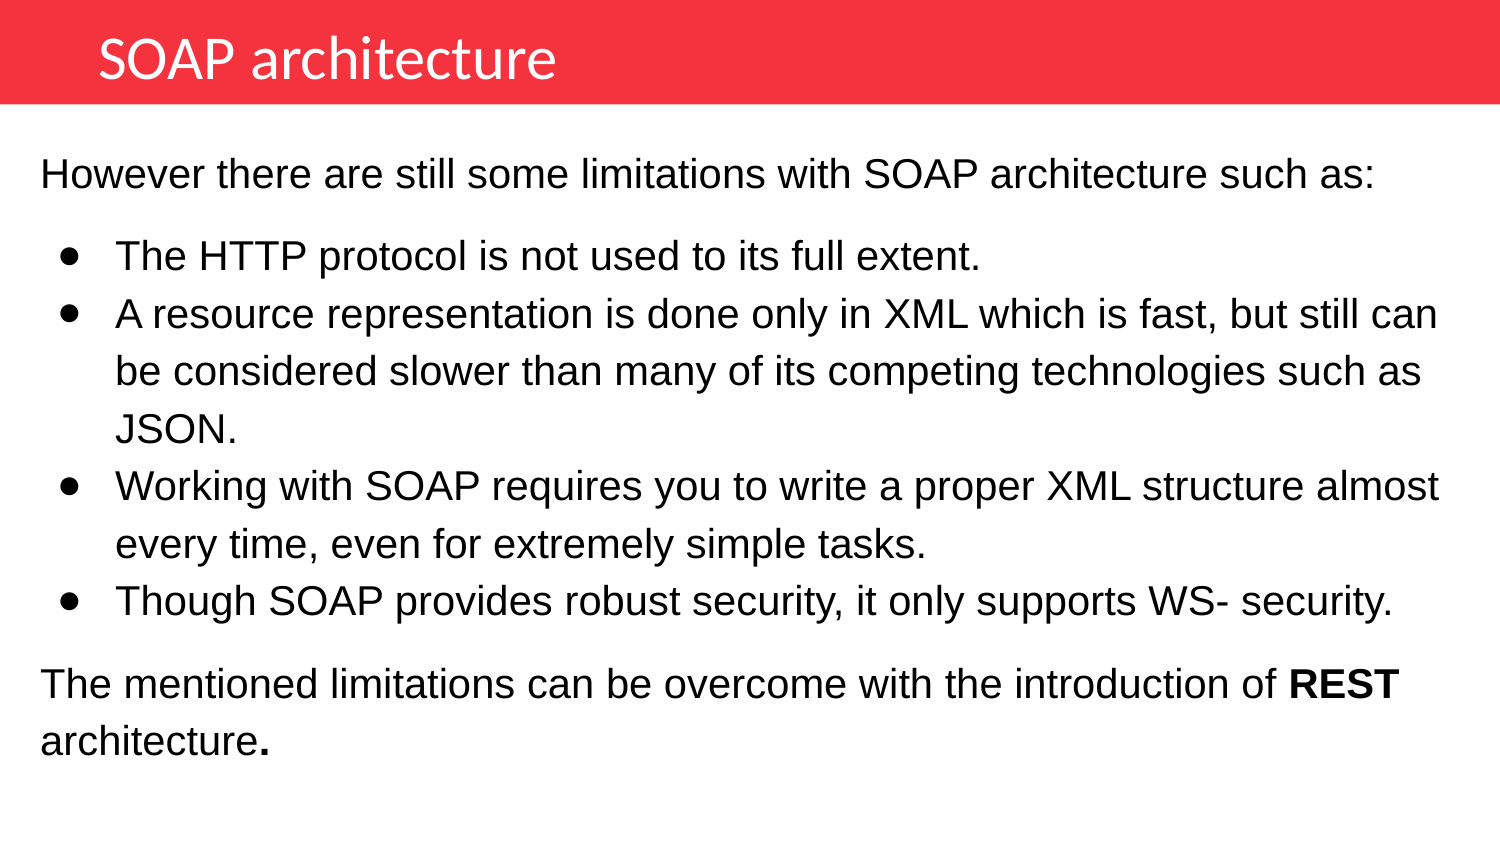

SOAP architecture

However there are still some limitations with SOAP architecture such as:
The HTTP protocol is not used to its full extent.
A resource representation is done only in XML which is fast, but still can be considered slower than many of its competing technologies such as JSON.
Working with SOAP requires you to write a proper XML structure almost every time, even for extremely simple tasks.
Though SOAP provides robust security, it only supports WS- security.
The mentioned limitations can be overcome with the introduction of REST architecture.